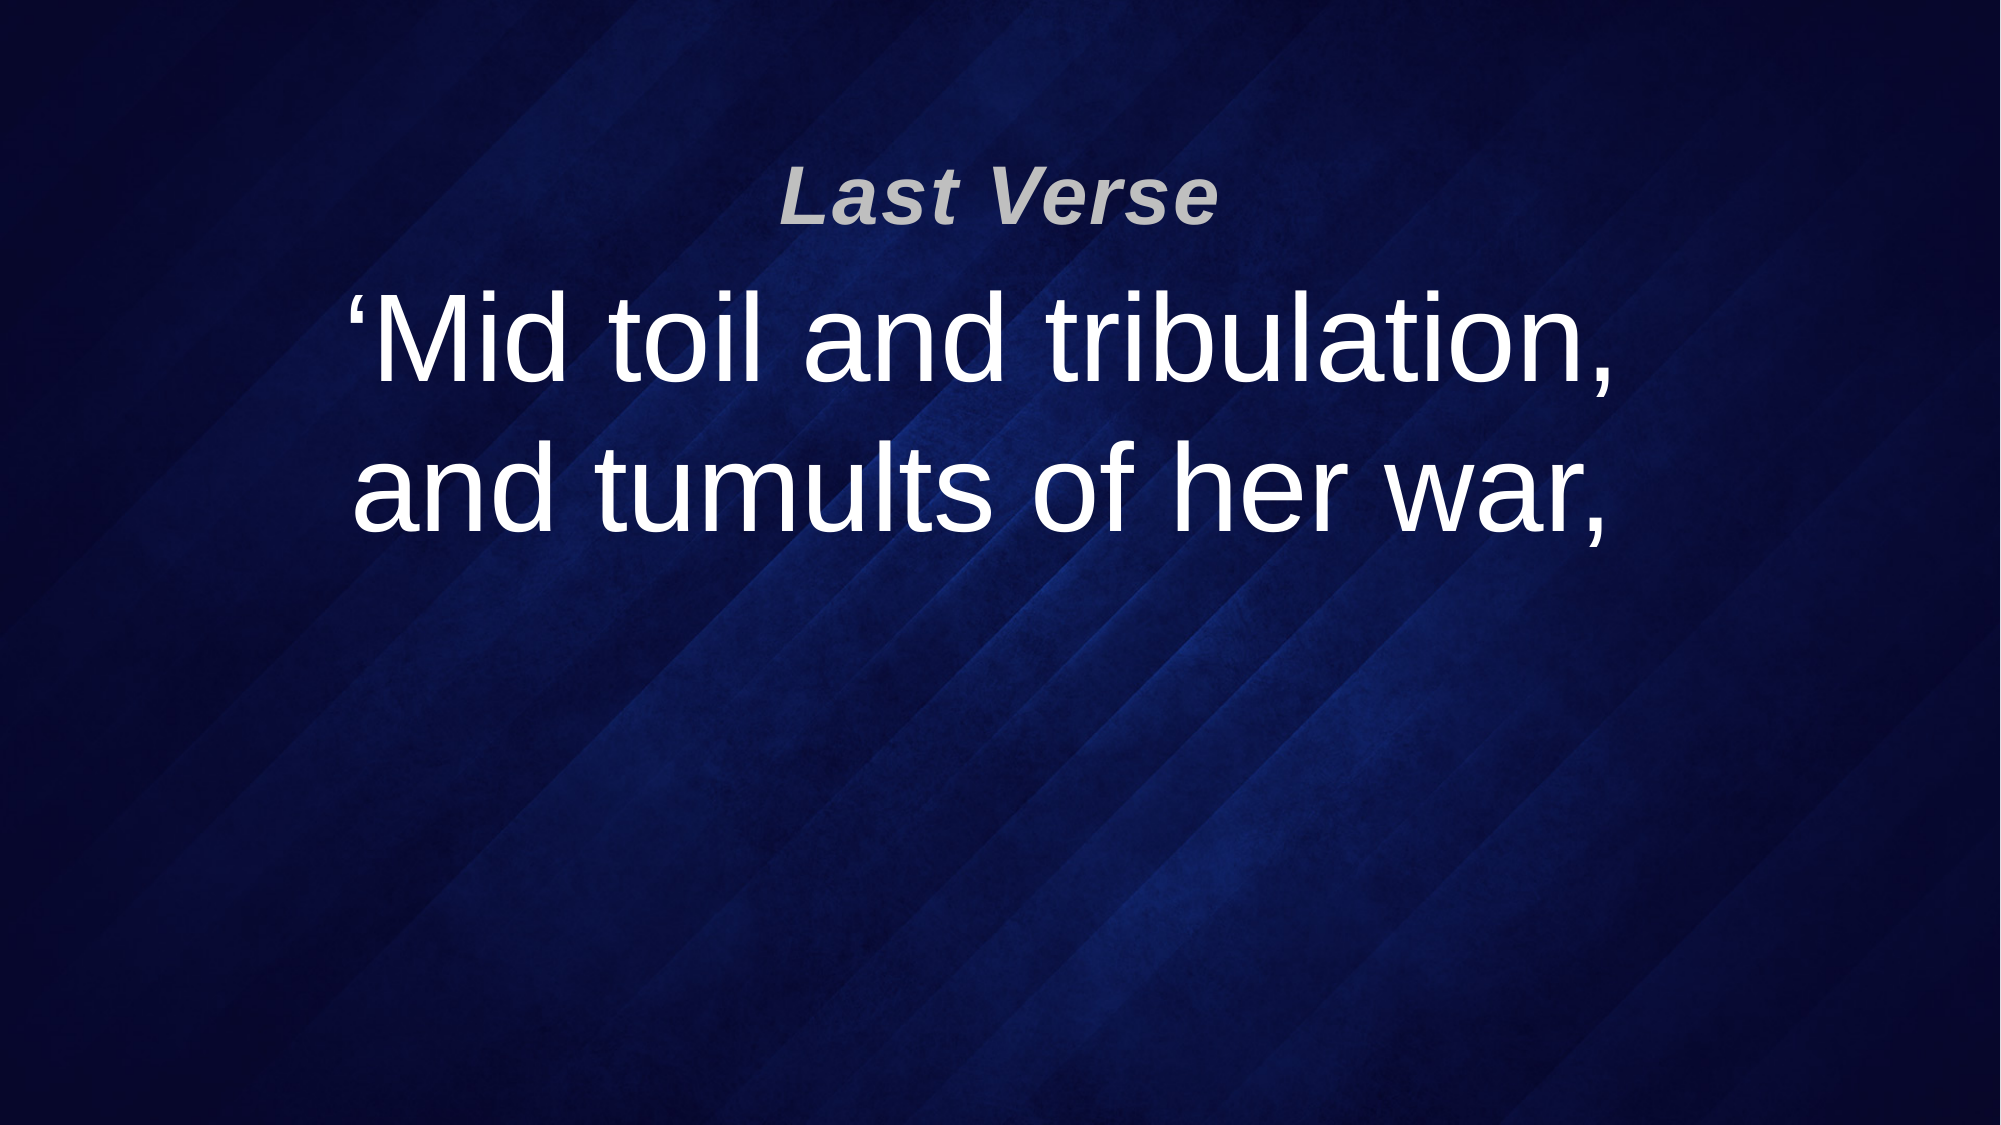

Last Verse
# ‘Mid toil and tribulation, and tumults of her war,